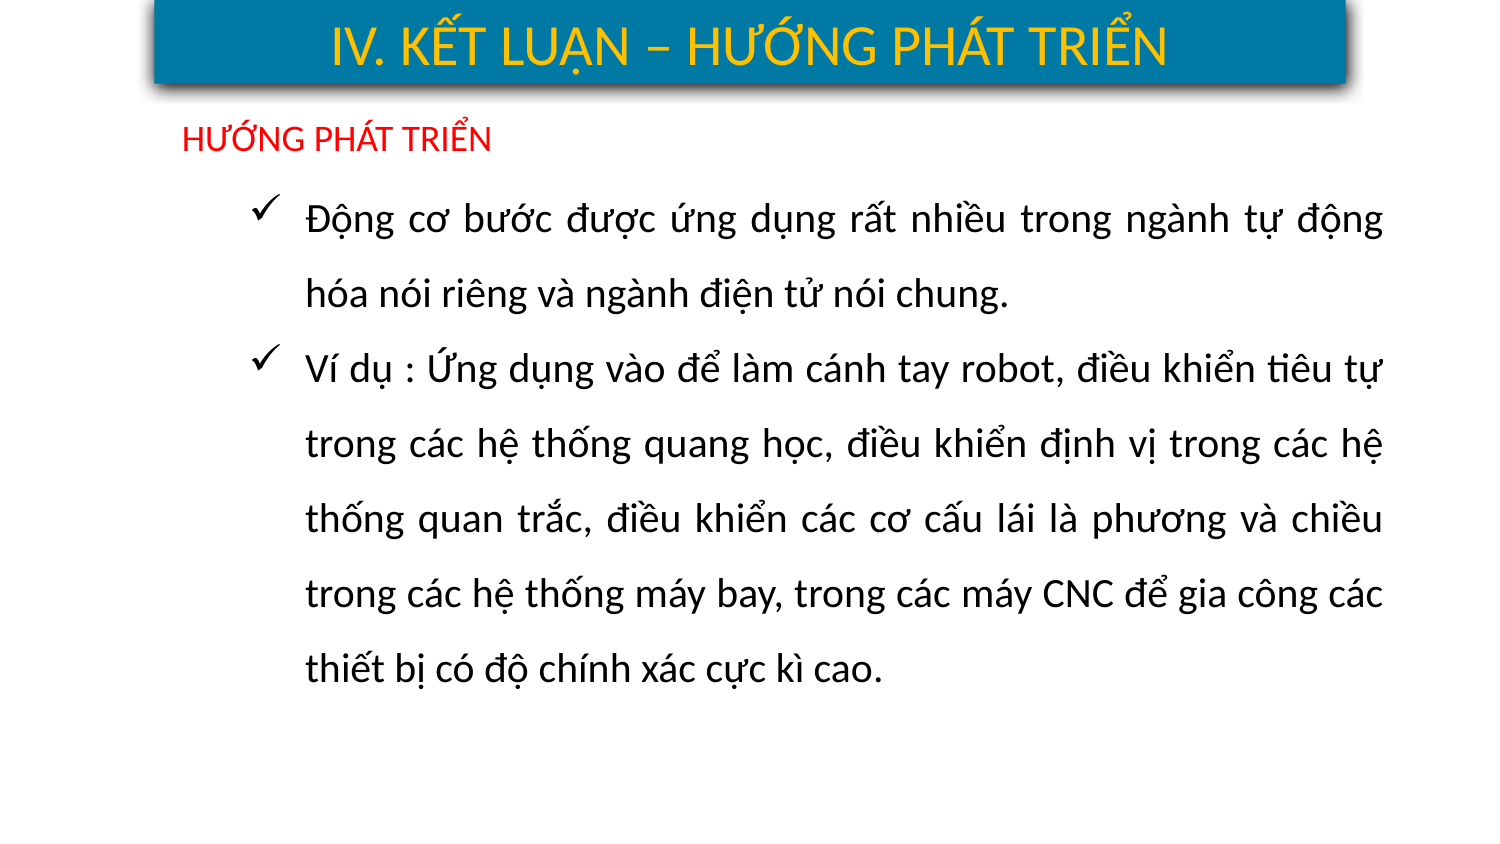

IV. KẾT LUẬN – HƯỚNG PHÁT TRIỂN
HƯỚNG PHÁT TRIỂN

Động cơ bước được ứng dụng rất nhiều trong ngành tự động hóa nói riêng và ngành điện tử nói chung.
Ví dụ : Ứng dụng vào để làm cánh tay robot, điều khiển tiêu tự trong các hệ thống quang học, điều khiển định vị trong các hệ thống quan trắc, điều khiển các cơ cấu lái là phương và chiều trong các hệ thống máy bay, trong các máy CNC để gia công các thiết bị có độ chính xác cực kì cao.